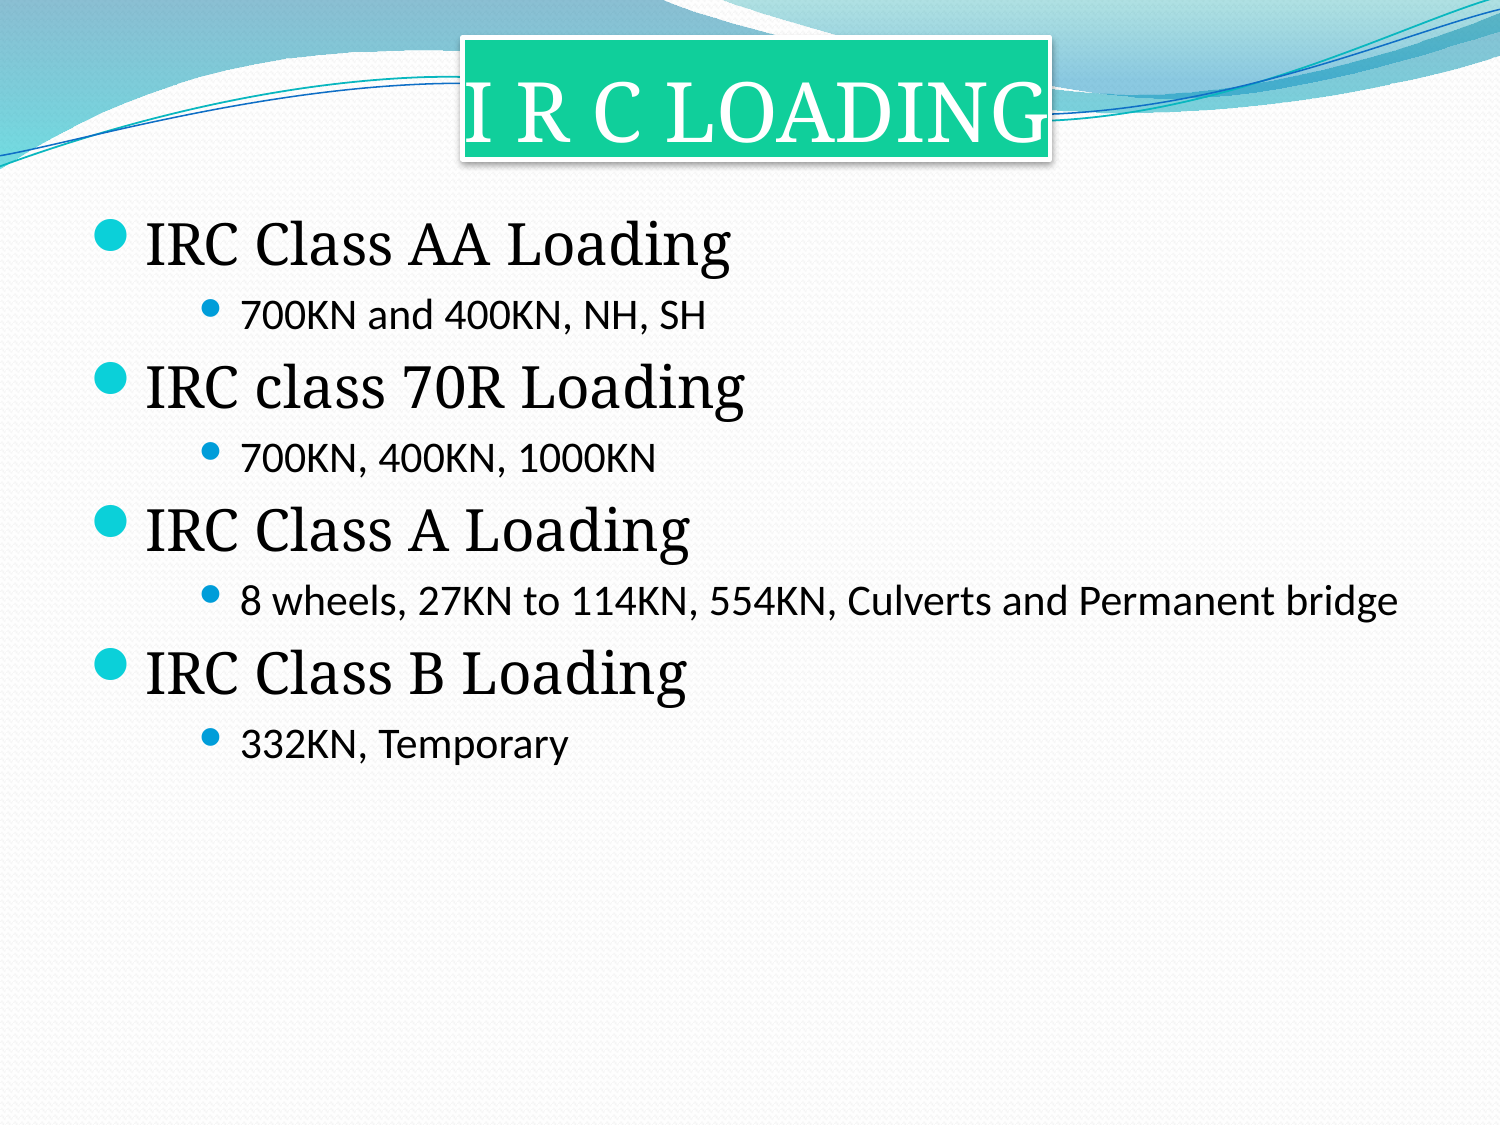

# I R C LOADING
IRC Class AA Loading
700KN and 400KN, NH, SH
IRC class 70R Loading
700KN, 400KN, 1000KN
IRC Class A Loading
8 wheels, 27KN to 114KN, 554KN, Culverts and Permanent bridge
IRC Class B Loading
332KN, Temporary